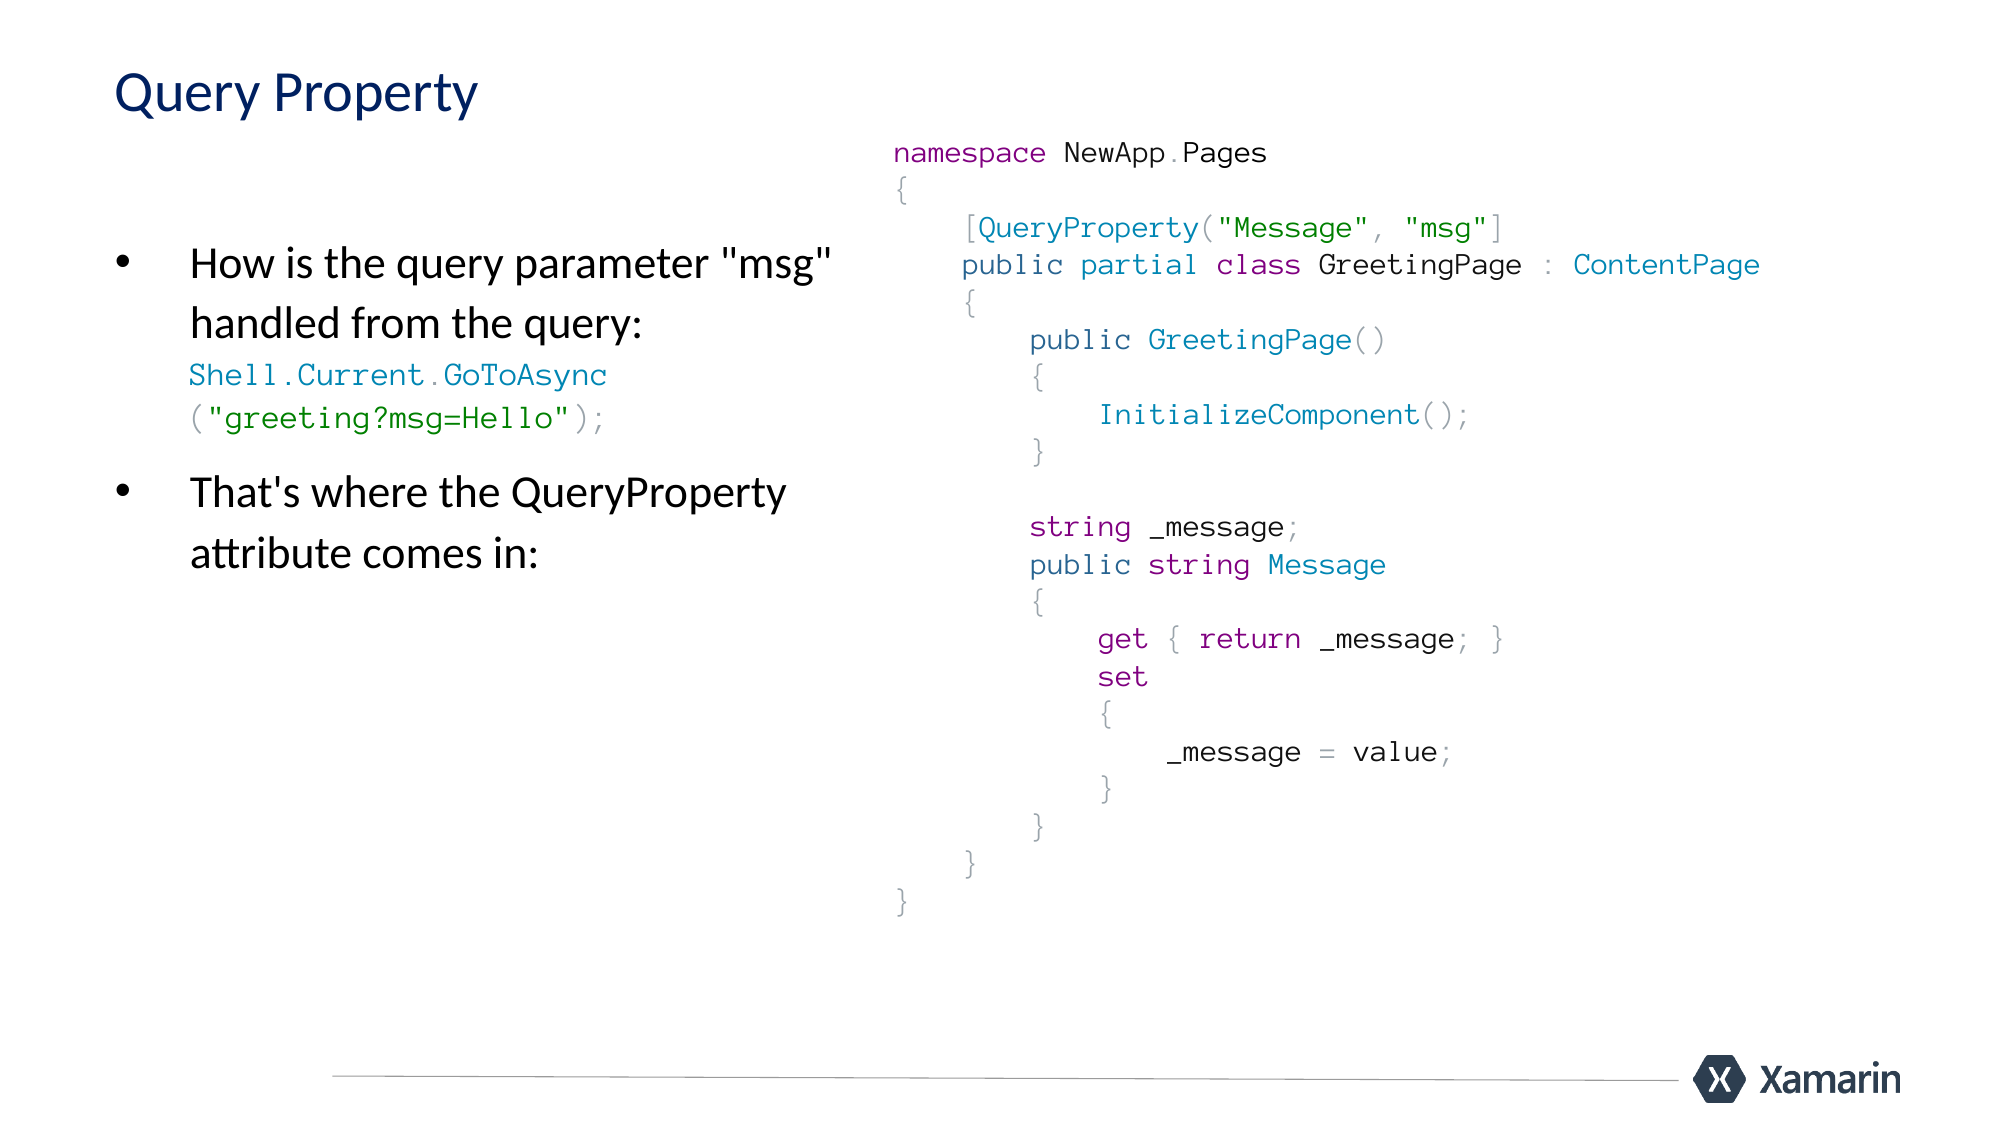

# Query Property
namespace NewApp.Pages
{
    [QueryProperty("Message", "msg"]
    public partial class GreetingPage : ContentPage
    {
        public GreetingPage()
        {
            InitializeComponent();
        }

        string _message;
        public string Message
        {
            get { return _message; }
            set
            {
                _message = value;
            }
        }
    }
}

How is the query parameter "msg"
handled from the query: 
Shell.Current.GoToAsync
("greeting?msg=Hello");
That's where the QueryProperty
attribute comes in: